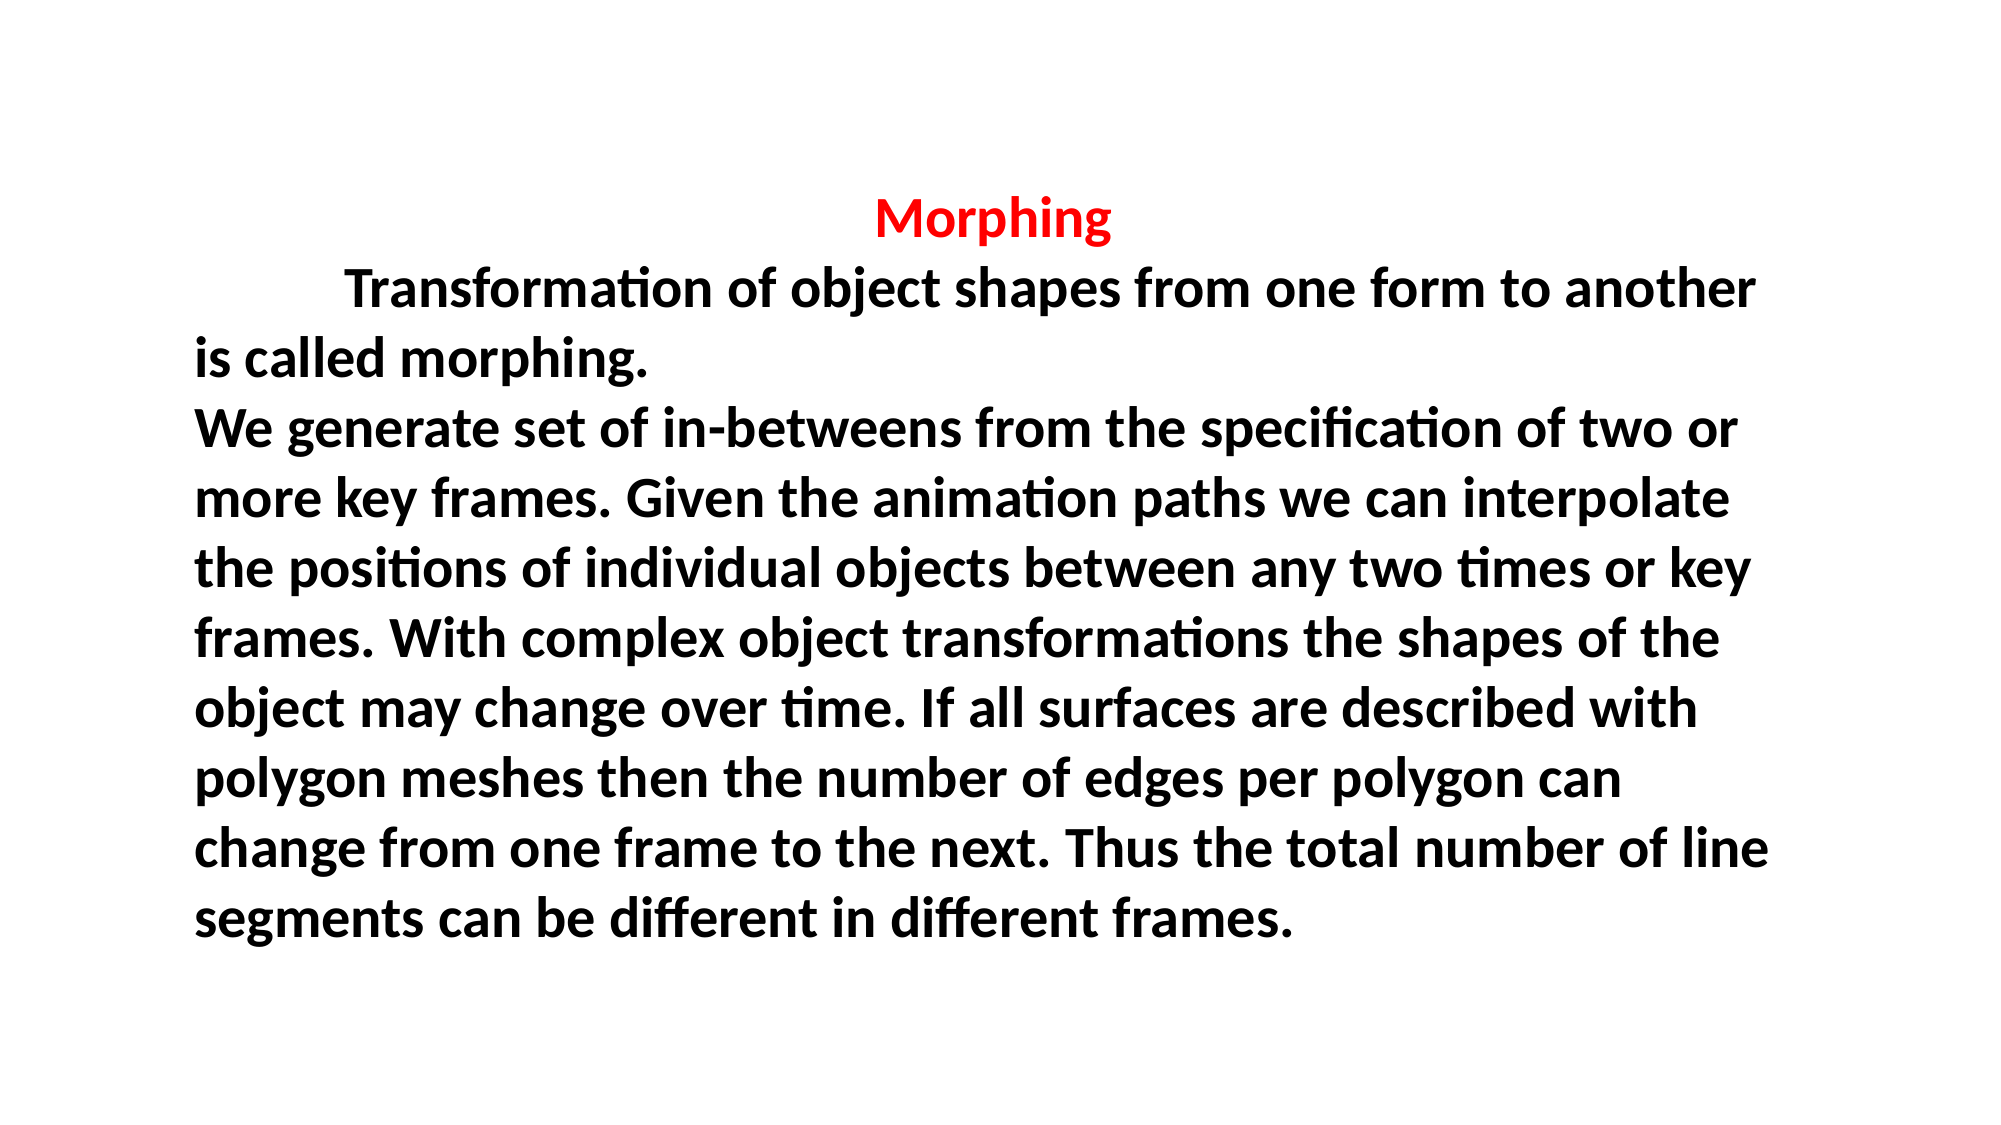

Morphing
	Transformation of object shapes from one form to another is called morphing.
We generate set of in-betweens from the specification of two or more key frames. Given the animation paths we can interpolate the positions of individual objects between any two times or key frames. With complex object transformations the shapes of the object may change over time. If all surfaces are described with polygon meshes then the number of edges per polygon can change from one frame to the next. Thus the total number of line segments can be different in different frames.